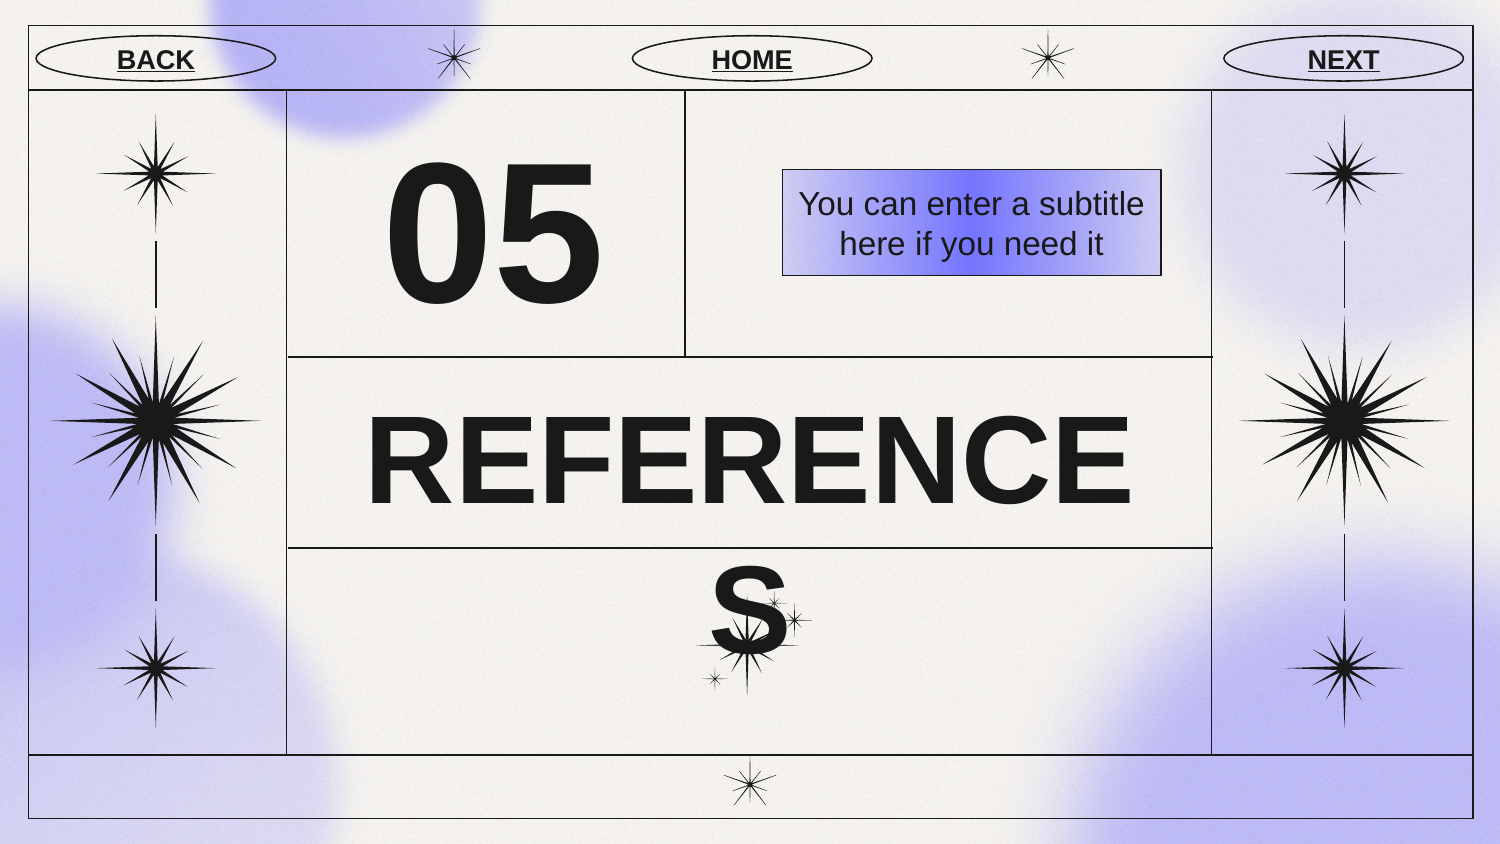

BACK
HOME
NEXT

05
You can enter a subtitle here if you need it
# REFERENCES